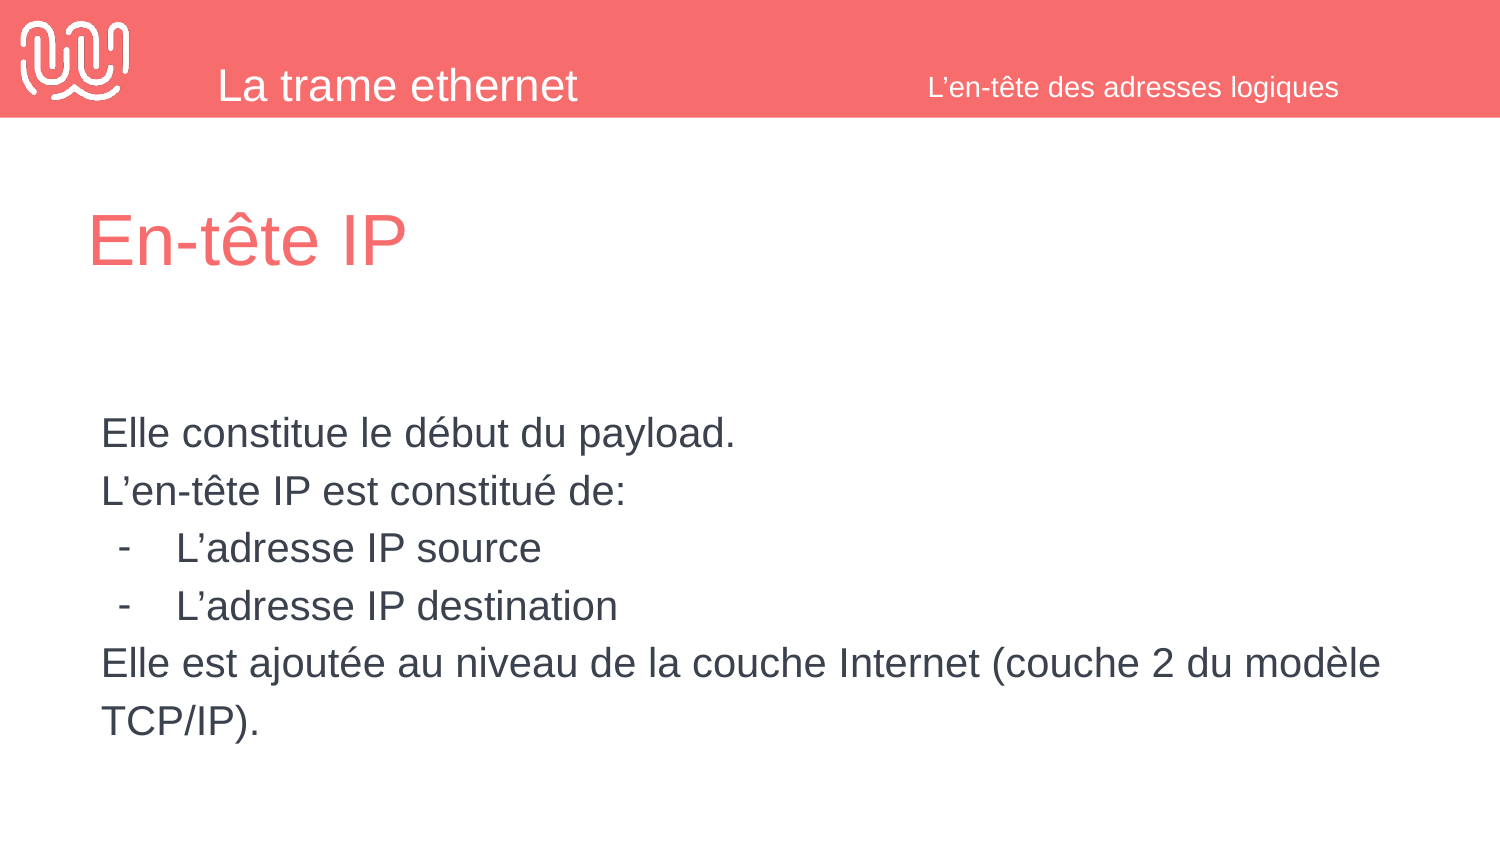

La trame ethernet
L’en-tête des adresses logiques
En-tête IP
Elle constitue le début du payload.
L’en-tête IP est constitué de:
L’adresse IP source
L’adresse IP destination
Elle est ajoutée au niveau de la couche Internet (couche 2 du modèle TCP/IP).